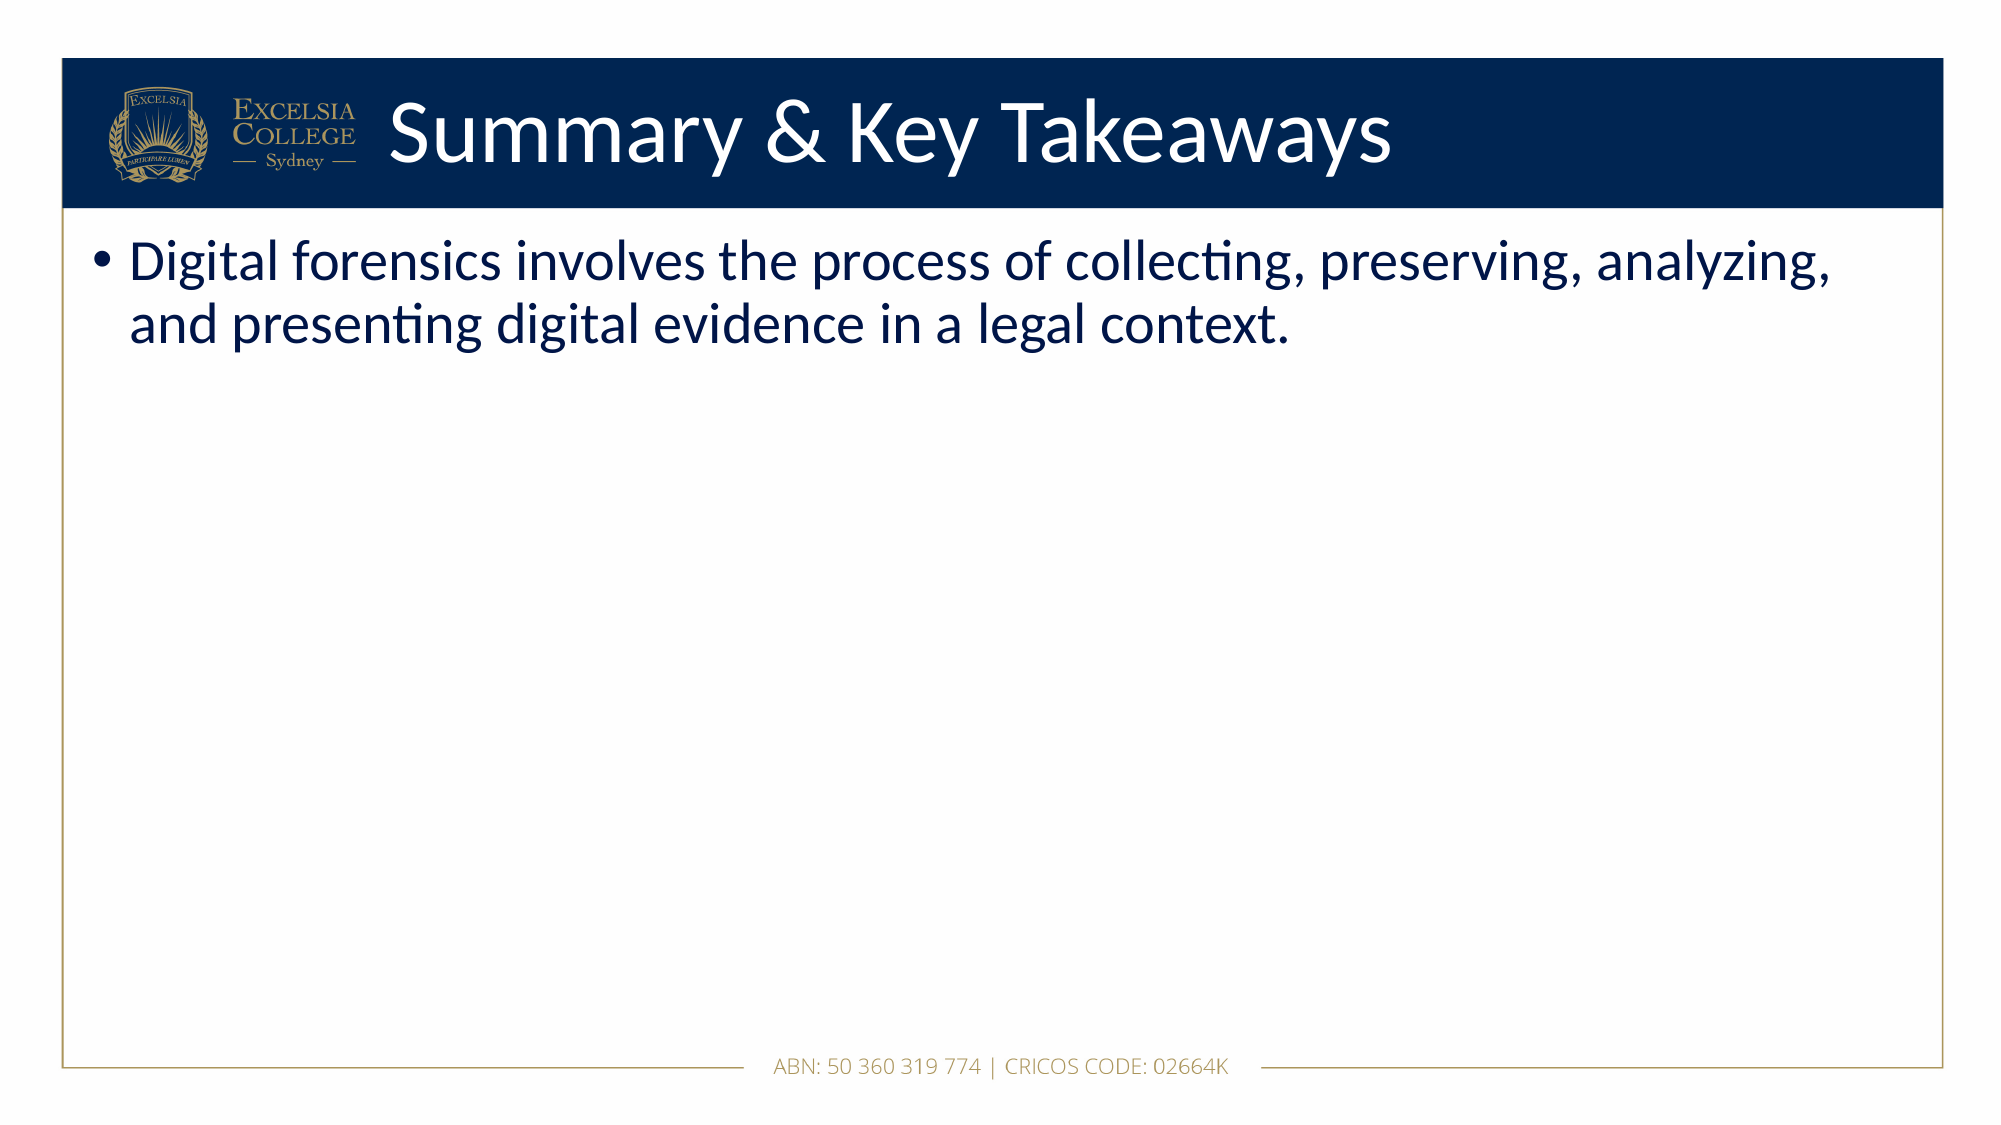

# Summary & Key Takeaways
Digital forensics involves the process of collecting, preserving, analyzing, and presenting digital evidence in a legal context.